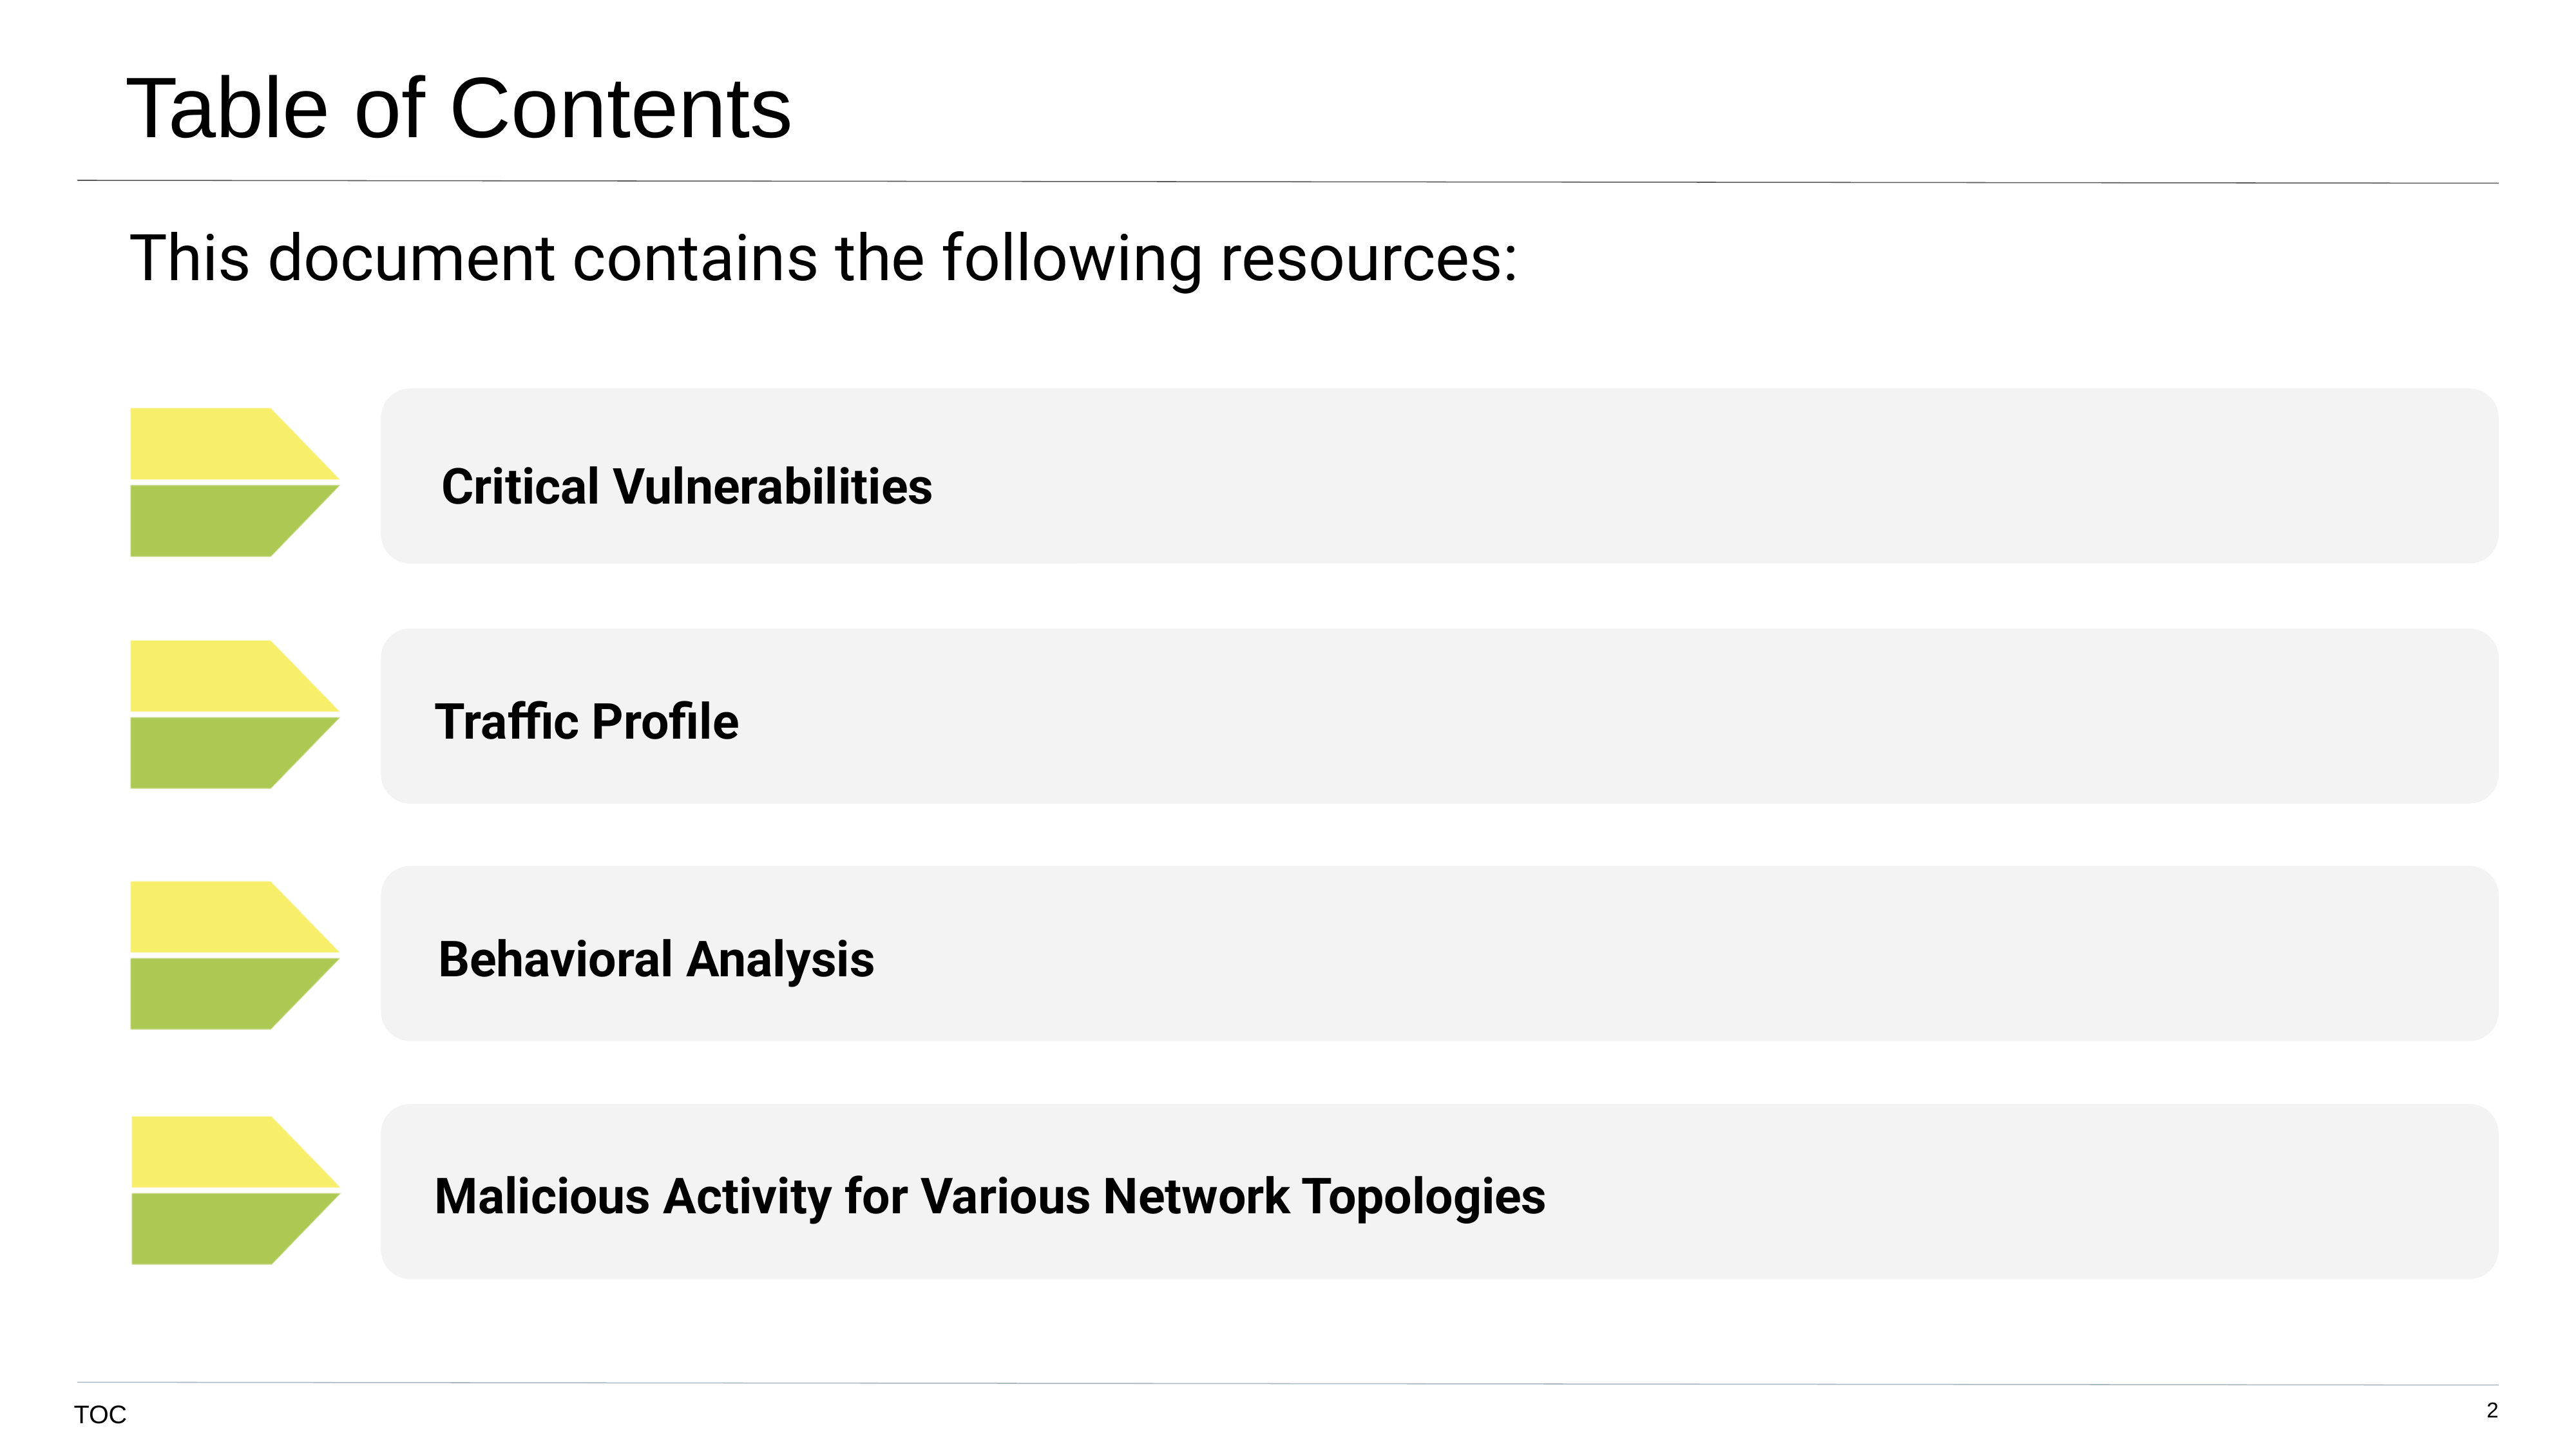

# Table of Contents
This document contains the following resources:
Critical Vulnerabilities
Traffic Profile
Behavioral Analysis
Malicious Activity for Various Network Topologies
TOC
2